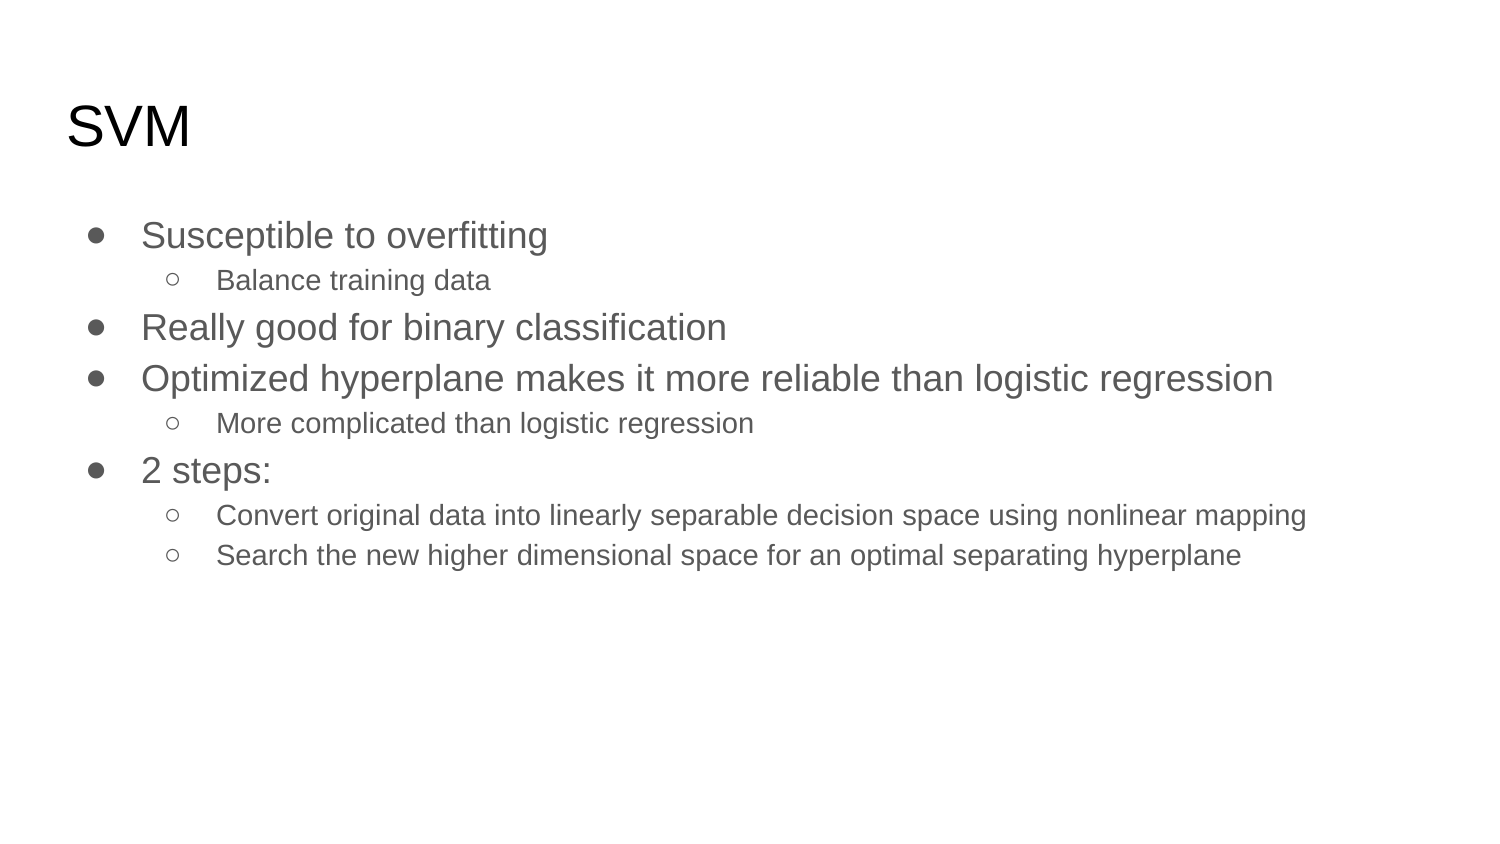

# SVM
Susceptible to overfitting
Balance training data
Really good for binary classification
Optimized hyperplane makes it more reliable than logistic regression
More complicated than logistic regression
2 steps:
Convert original data into linearly separable decision space using nonlinear mapping
Search the new higher dimensional space for an optimal separating hyperplane